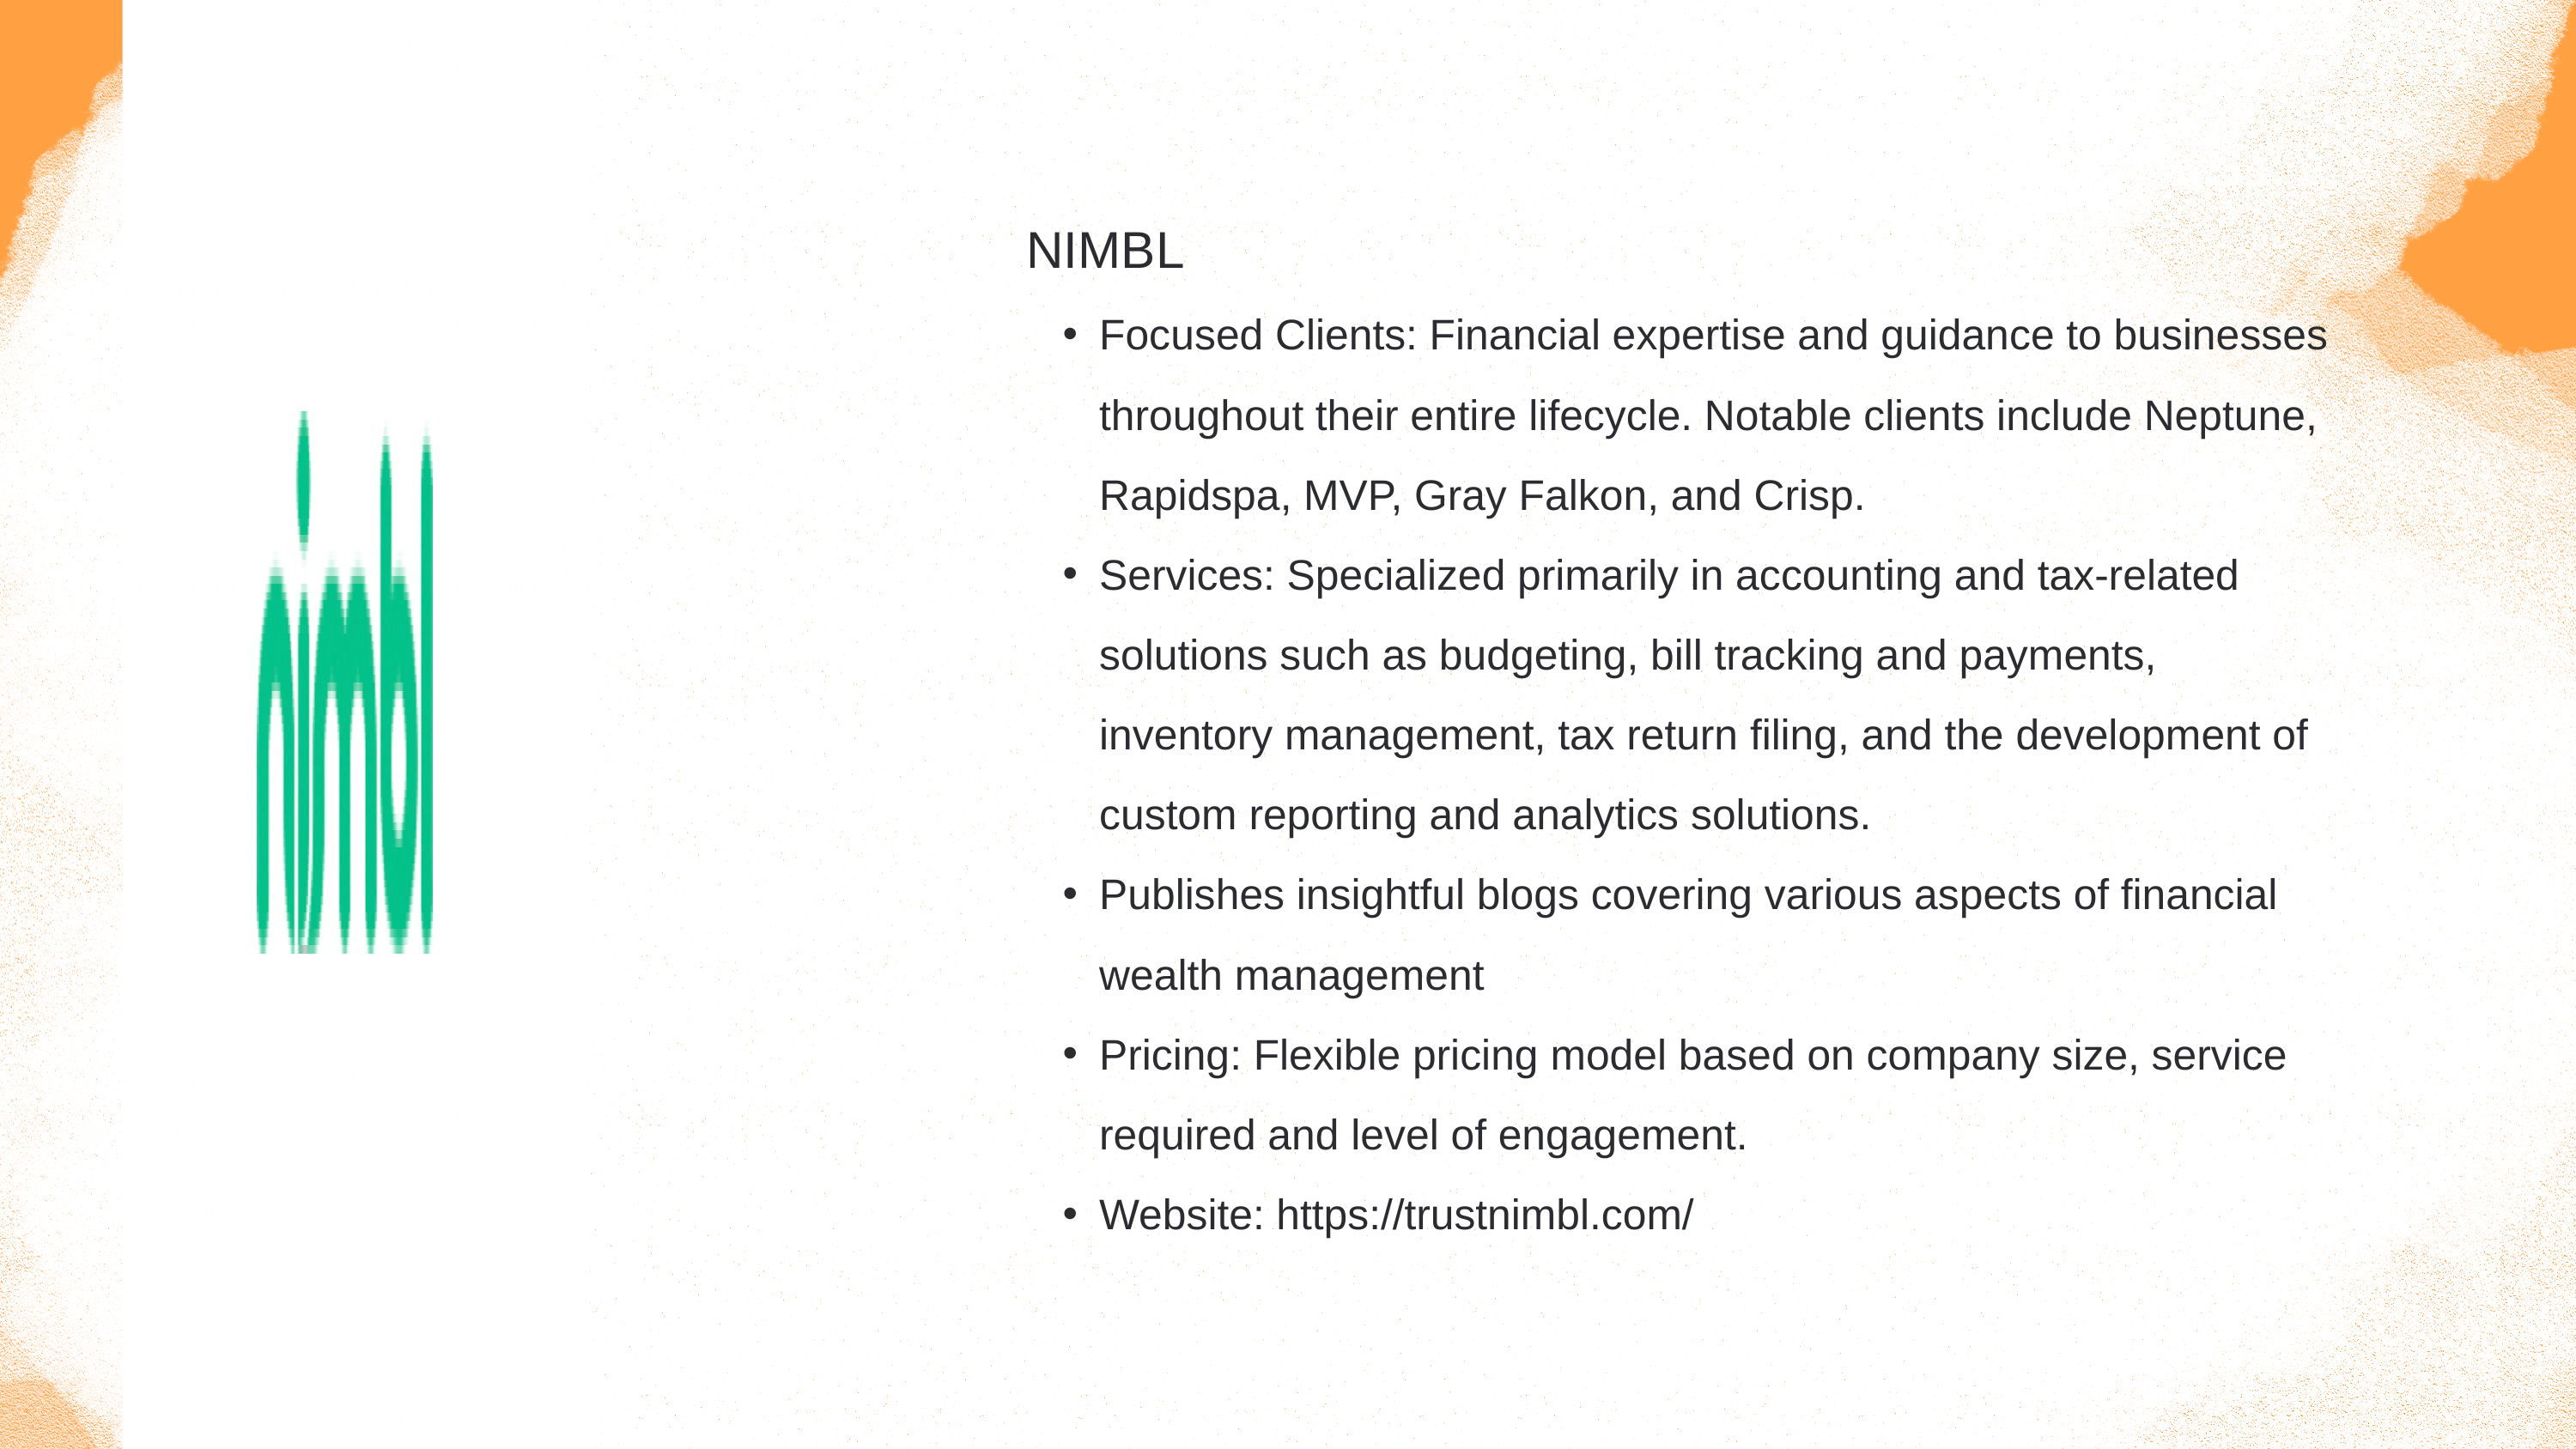

NIMBL
Focused Clients: Financial expertise and guidance to businesses throughout their entire lifecycle. Notable clients include Neptune, Rapidspa, MVP, Gray Falkon, and Crisp.
Services: Specialized primarily in accounting and tax-related solutions such as budgeting, bill tracking and payments, inventory management, tax return filing, and the development of custom reporting and analytics solutions.
Publishes insightful blogs covering various aspects of financial wealth management
Pricing: Flexible pricing model based on company size, service required and level of engagement.
Website: https://trustnimbl.com/